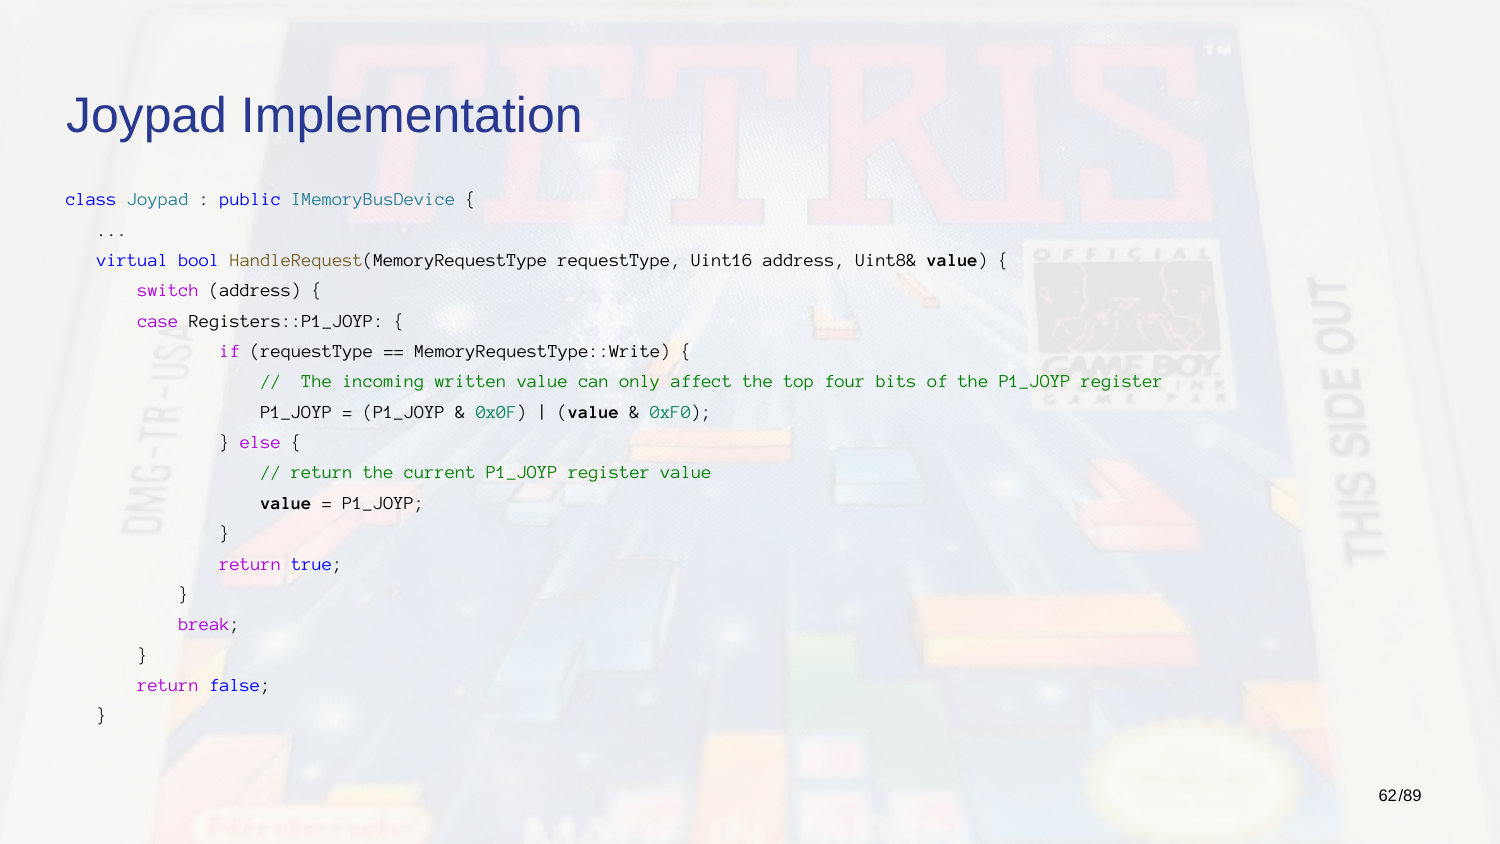

# Joypad Implementation
class Joypad : public IMemoryBusDevice {
   ...
   virtual bool HandleRequest(MemoryRequestType requestType, Uint16 address, Uint8& value) {
       switch (address) {
       case Registers::P1_JOYP: {
               if (requestType == MemoryRequestType::Write) {
                   //  The incoming written value can only affect the top four bits of the P1_JOYP register
                   P1_JOYP = (P1_JOYP & 0x0F) | (value & 0xF0);
               } else {
                   // return the current P1_JOYP register value
                   value = P1_JOYP;
               }
               return true;
           }
           break;
       }
       return false;
   }

62